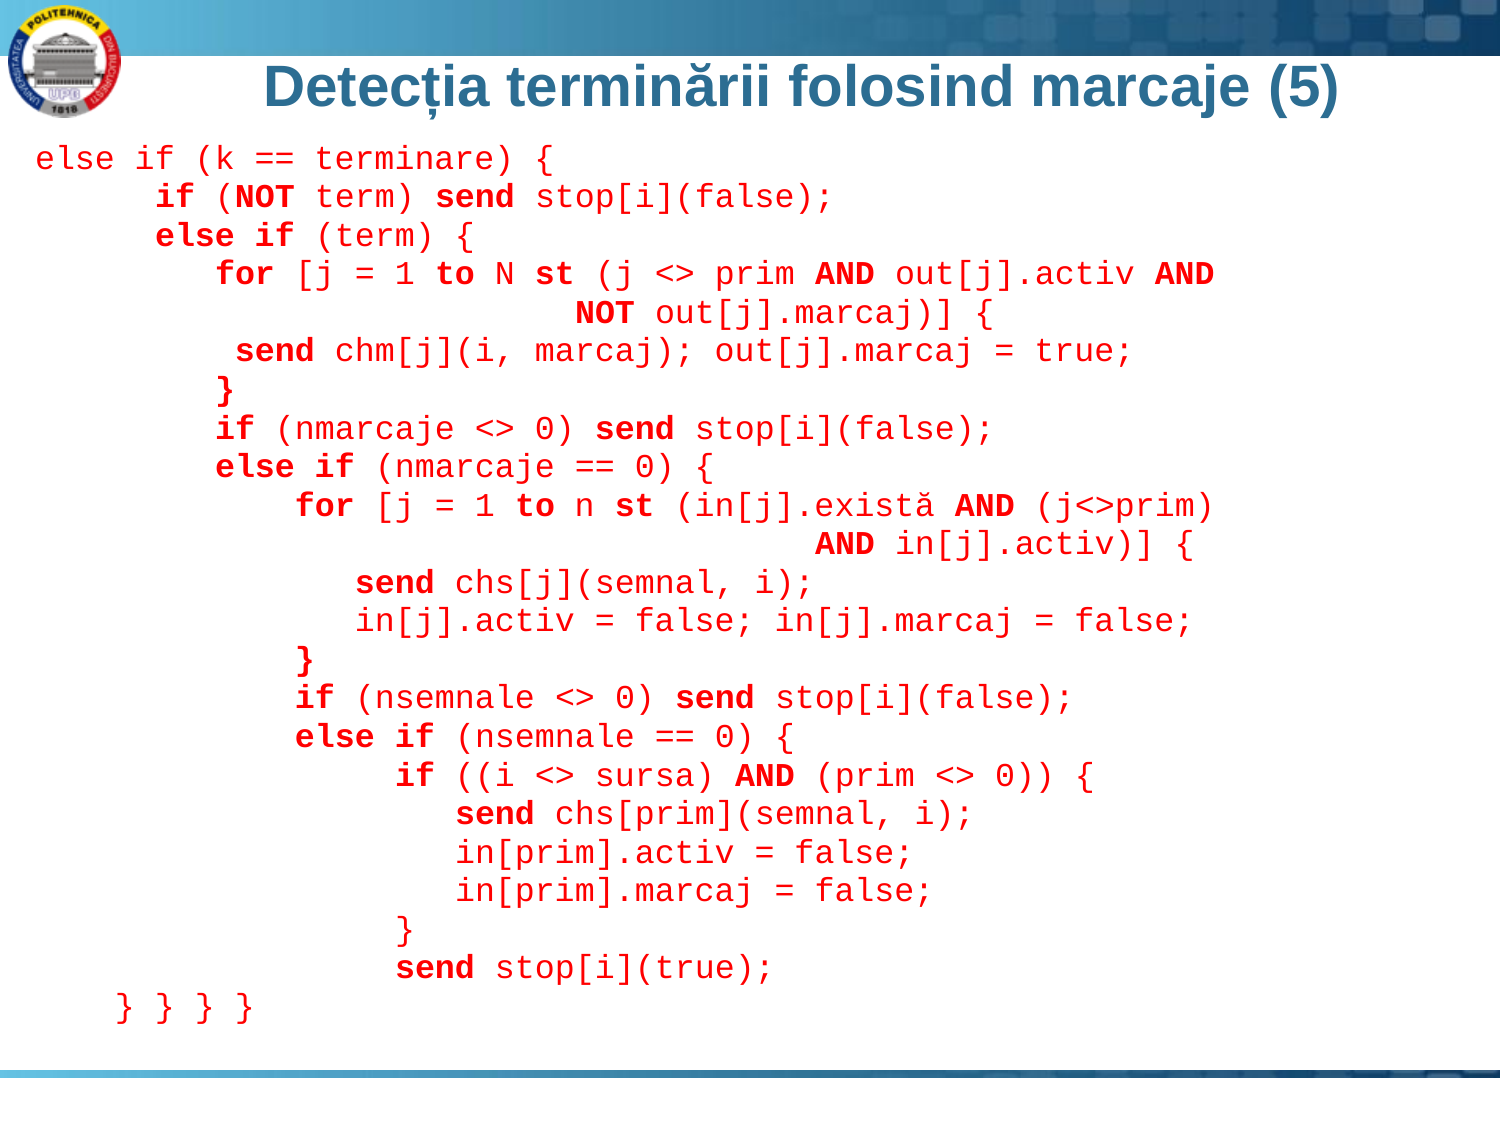

# Detecția terminării folosind marcaje (5)
 else if (k == terminare) {
       if (NOT term) send stop[i](false);
       else if (term) {
          for [j = 1 to N st (j <> prim AND out[j].activ AND
                            NOT out[j].marcaj)] {
           send chm[j](i, marcaj); out[j].marcaj = true;
          }
          if (nmarcaje <> 0) send stop[i](false);
          else if (nmarcaje == 0) {
              for [j = 1 to n st (in[j].există AND (j<>prim)
                                        AND in[j].activ)] {
                 send chs[j](semnal, i);
                 in[j].activ = false; in[j].marcaj = false;
              }
              if (nsemnale <> 0) send stop[i](false);
              else if (nsemnale == 0) {
                   if ((i <> sursa) AND (prim <> 0)) {
                      send chs[prim](semnal, i);
                      in[prim].activ = false;
                      in[prim].marcaj = false;
                   }
                   send stop[i](true);
     } } } }